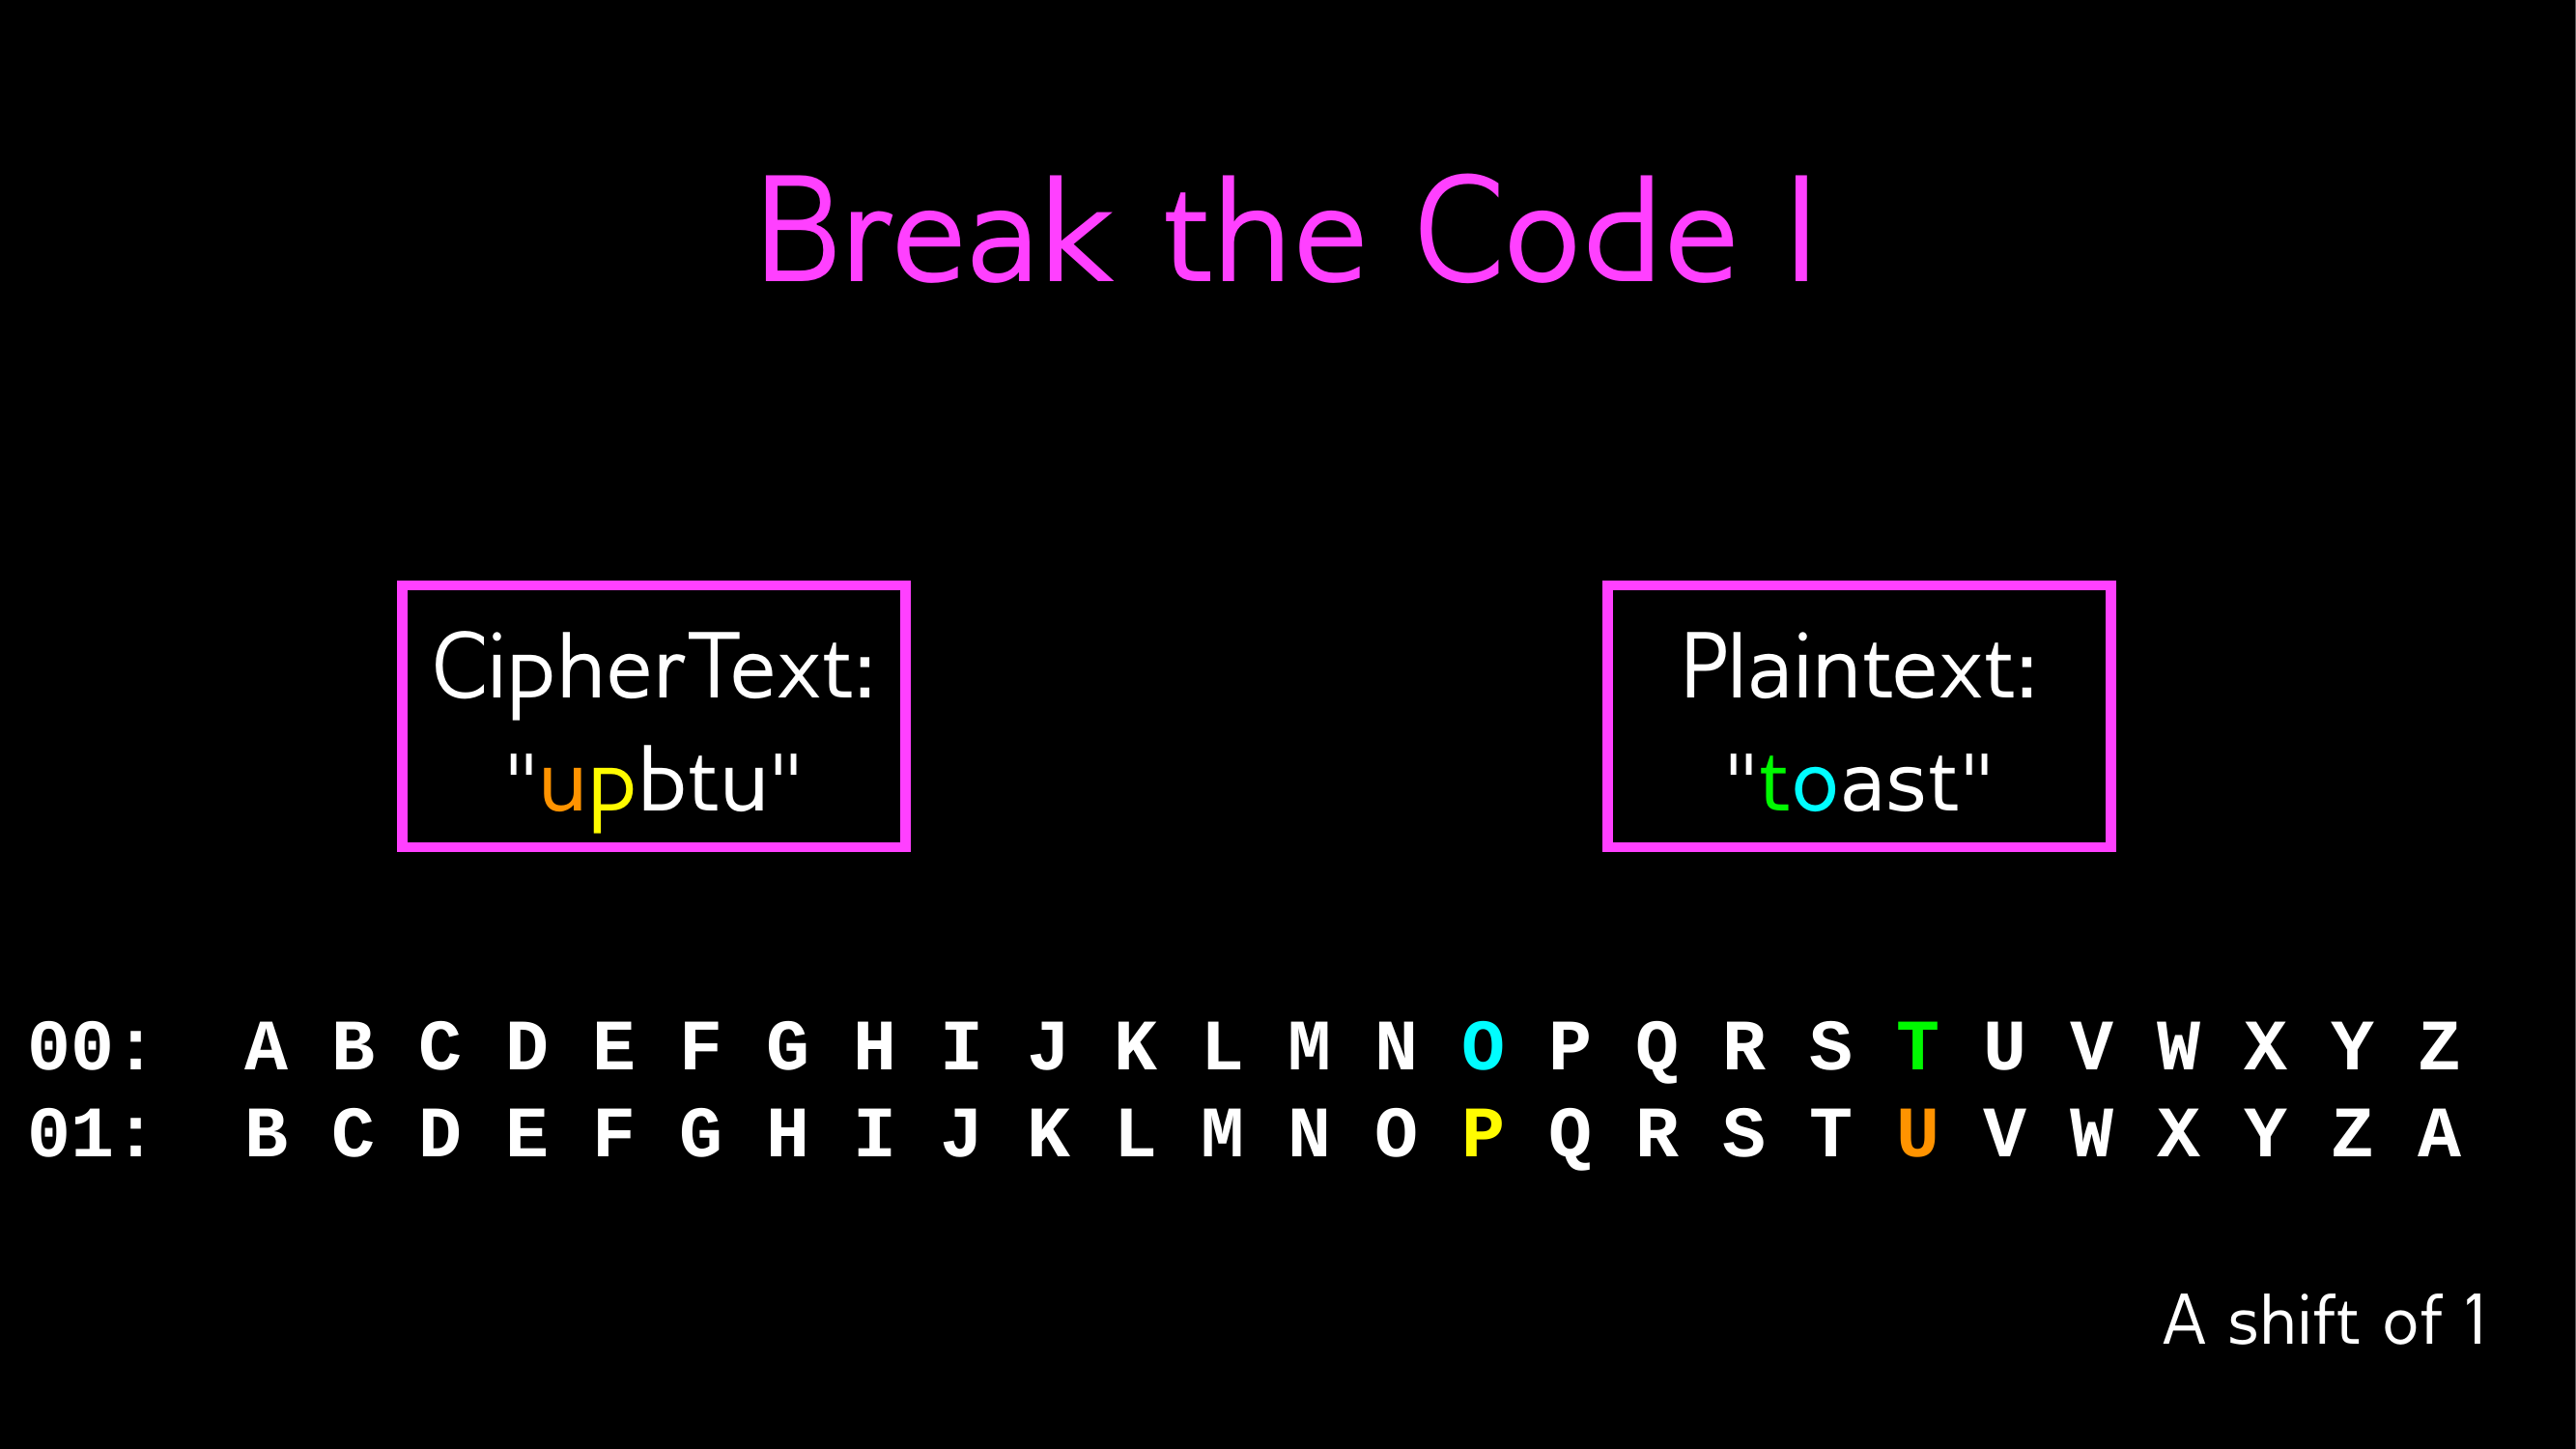

# Break the Code I
CipherText:
"upbtu"
Plaintext:
"toast"
00:  A B C D E F G H I J K L M N O P Q R S T U V W X Y Z
01:  B C D E F G H I J K L M N O P Q R S T U V W X Y Z A
A shift of 1